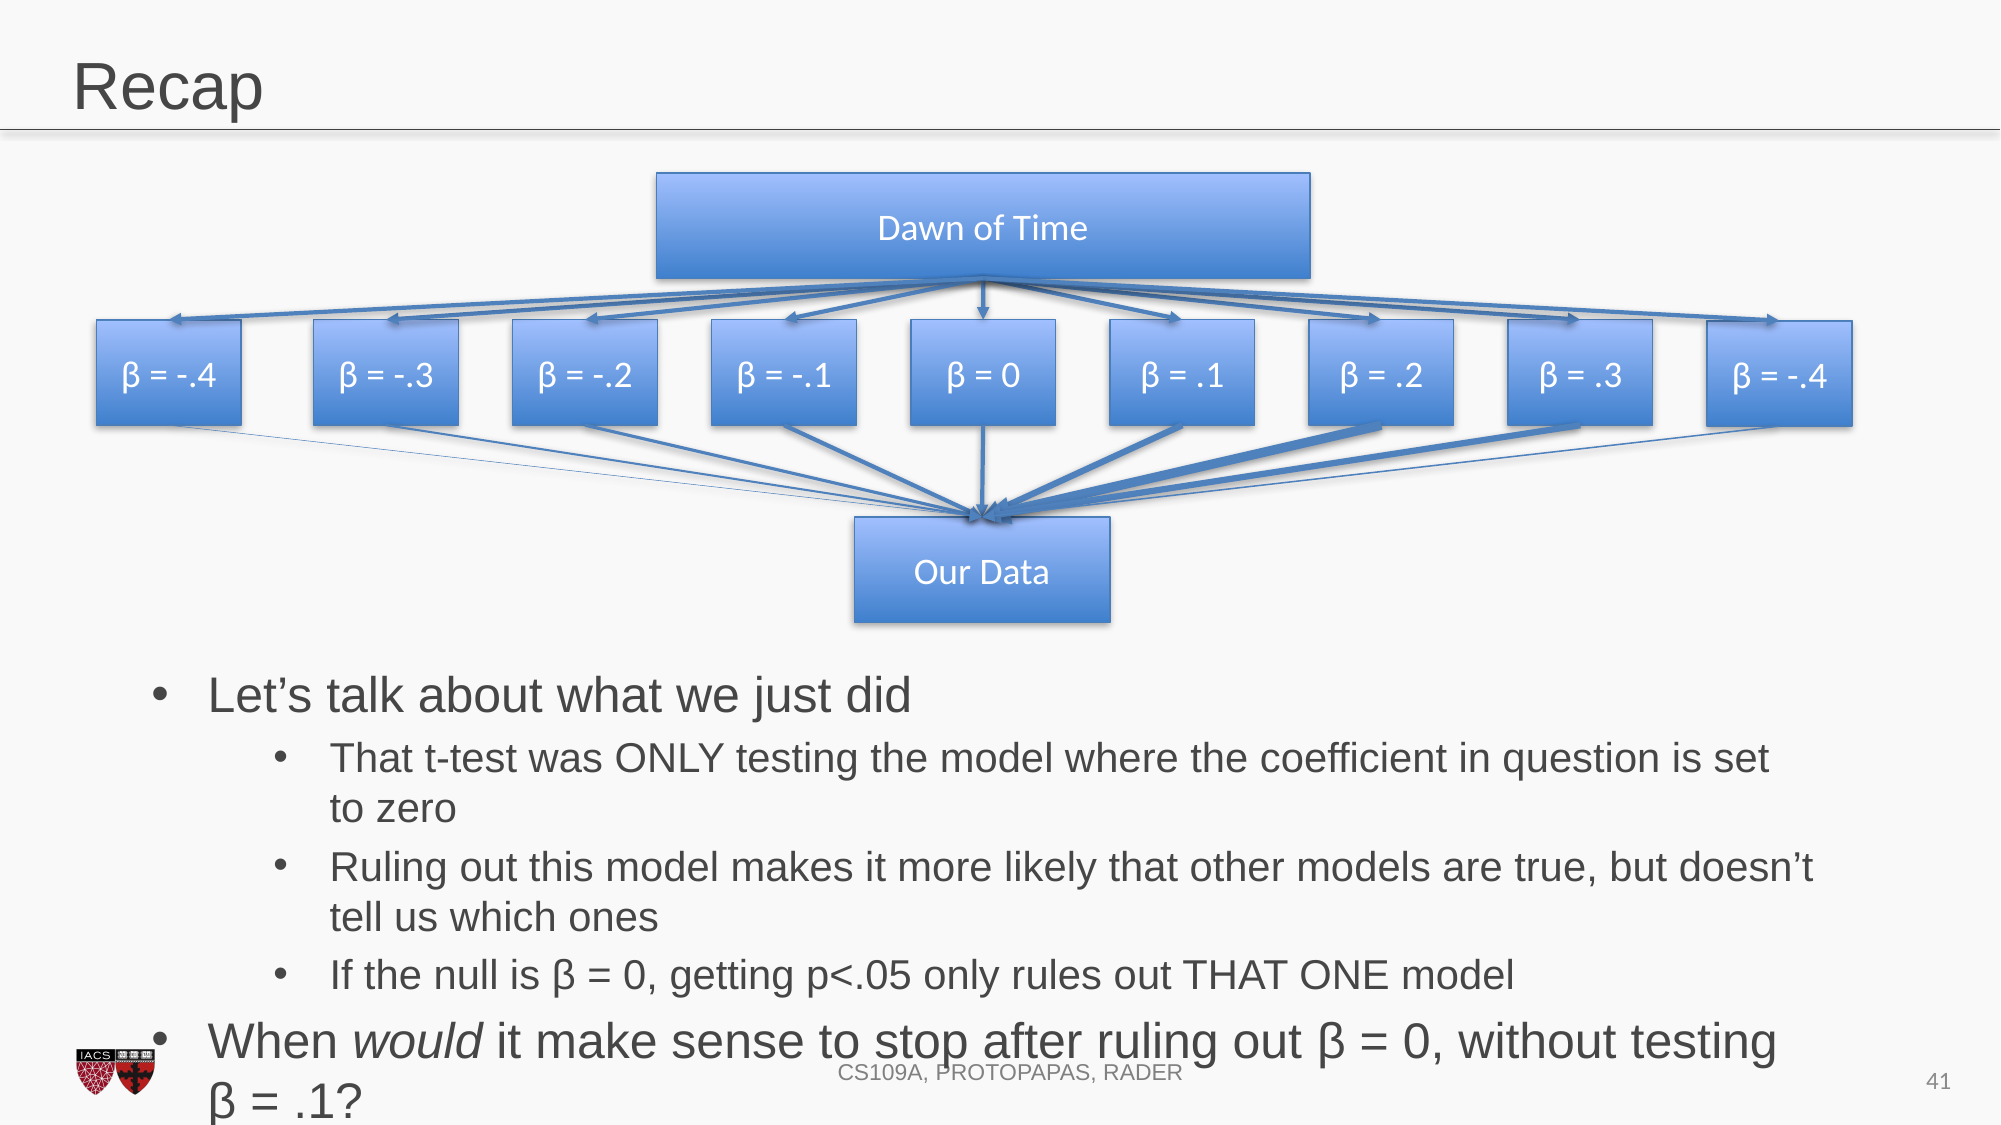

# Recap
Dawn of Time
β = .3
β = .2
β = .1
β = 0
β = -.1
β = -.2
β = -.4
β = -.3
β = -.4
Our Data
Let’s talk about what we just did
That t-test was ONLY testing the model where the coefficient in question is set to zero
Ruling out this model makes it more likely that other models are true, but doesn’t tell us which ones
If the null is β = 0, getting p<.05 only rules out THAT ONE model
When would it make sense to stop after ruling out β = 0, without testing β = .1?

41